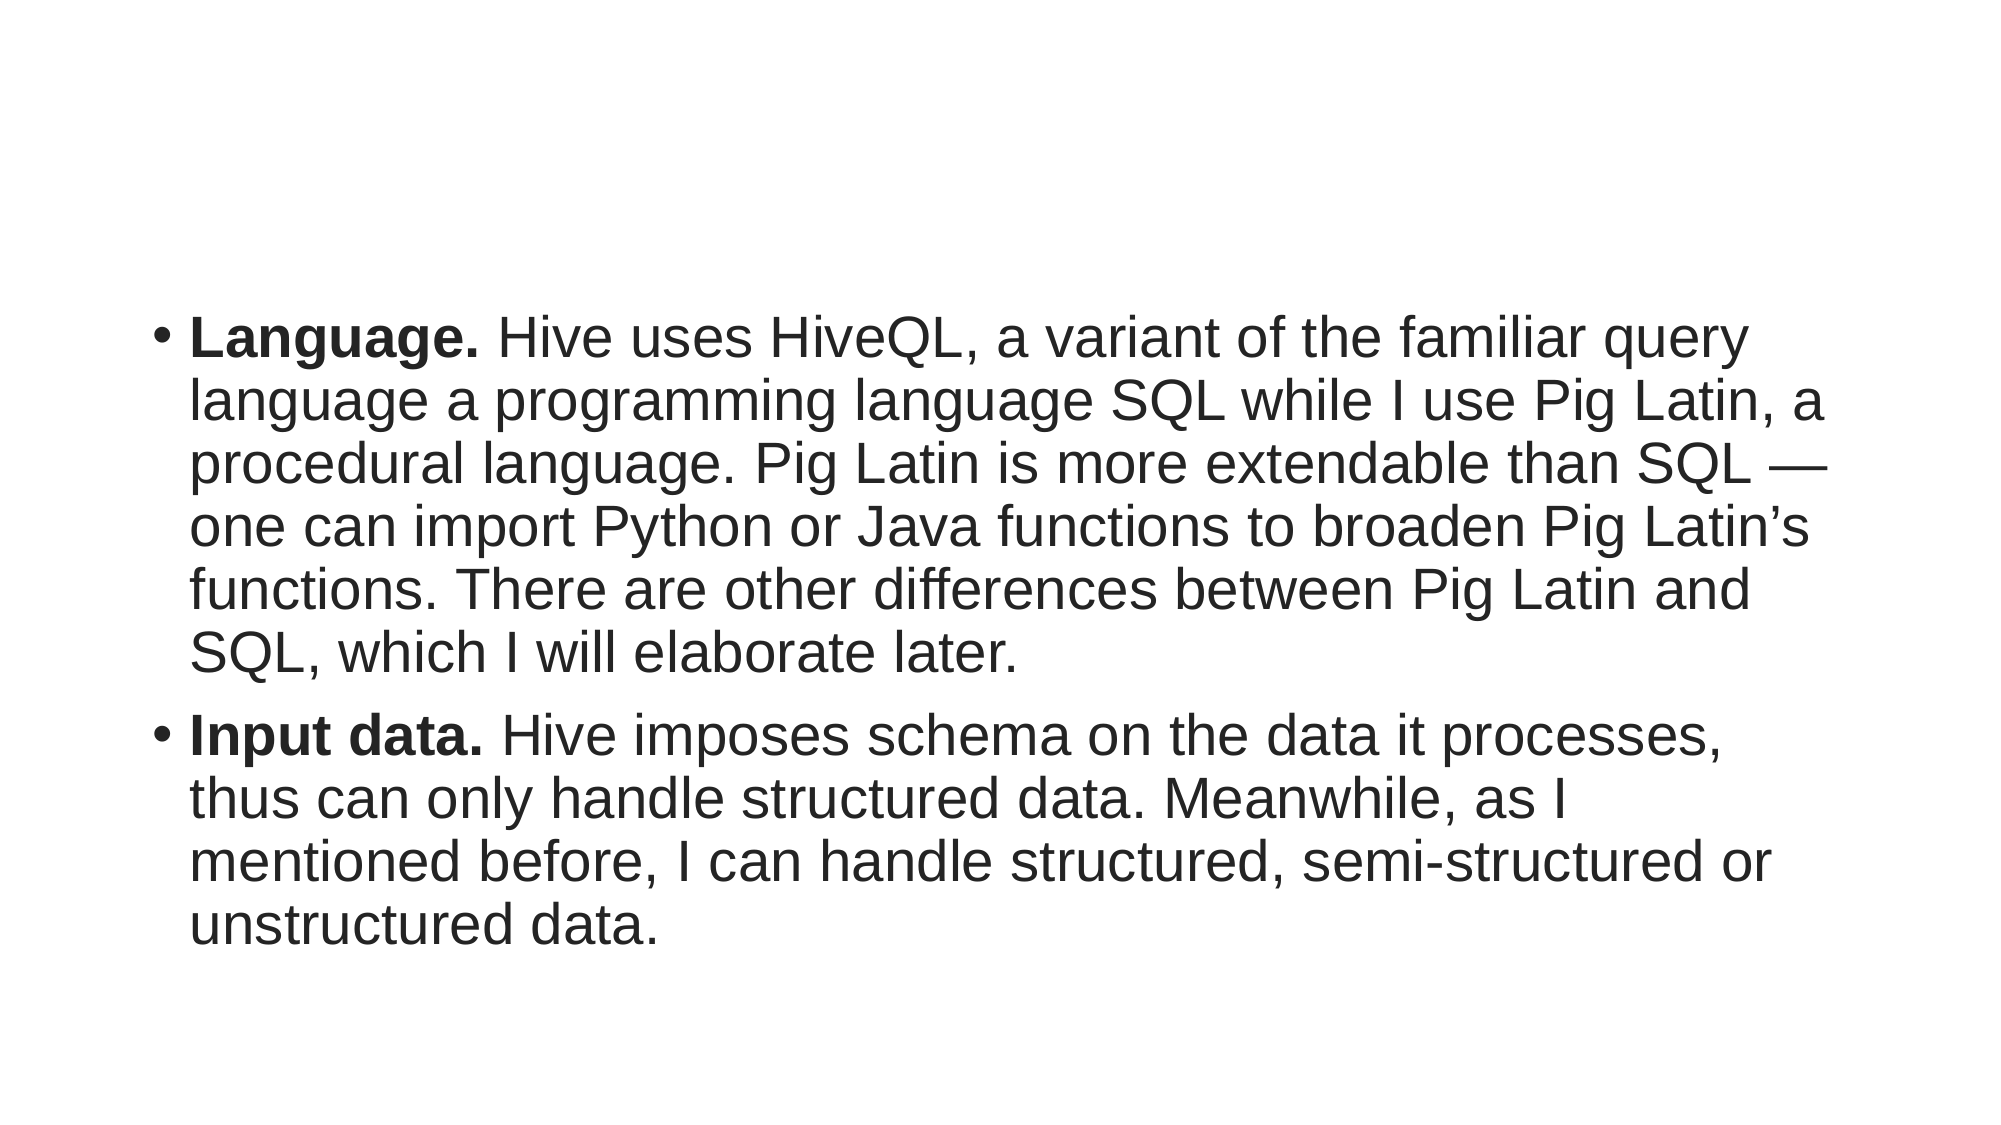

#
Language. Hive uses HiveQL, a variant of the familiar query language a programming language SQL while I use Pig Latin, a procedural language. Pig Latin is more extendable than SQL⁠⁠ — one can import Python or Java functions to broaden Pig Latin’s functions. There are other differences between Pig Latin and SQL, which I will elaborate later.
Input data. Hive imposes schema on the data it processes, thus can only handle structured data. Meanwhile, as I mentioned before, I can handle structured, semi-structured or unstructured data.